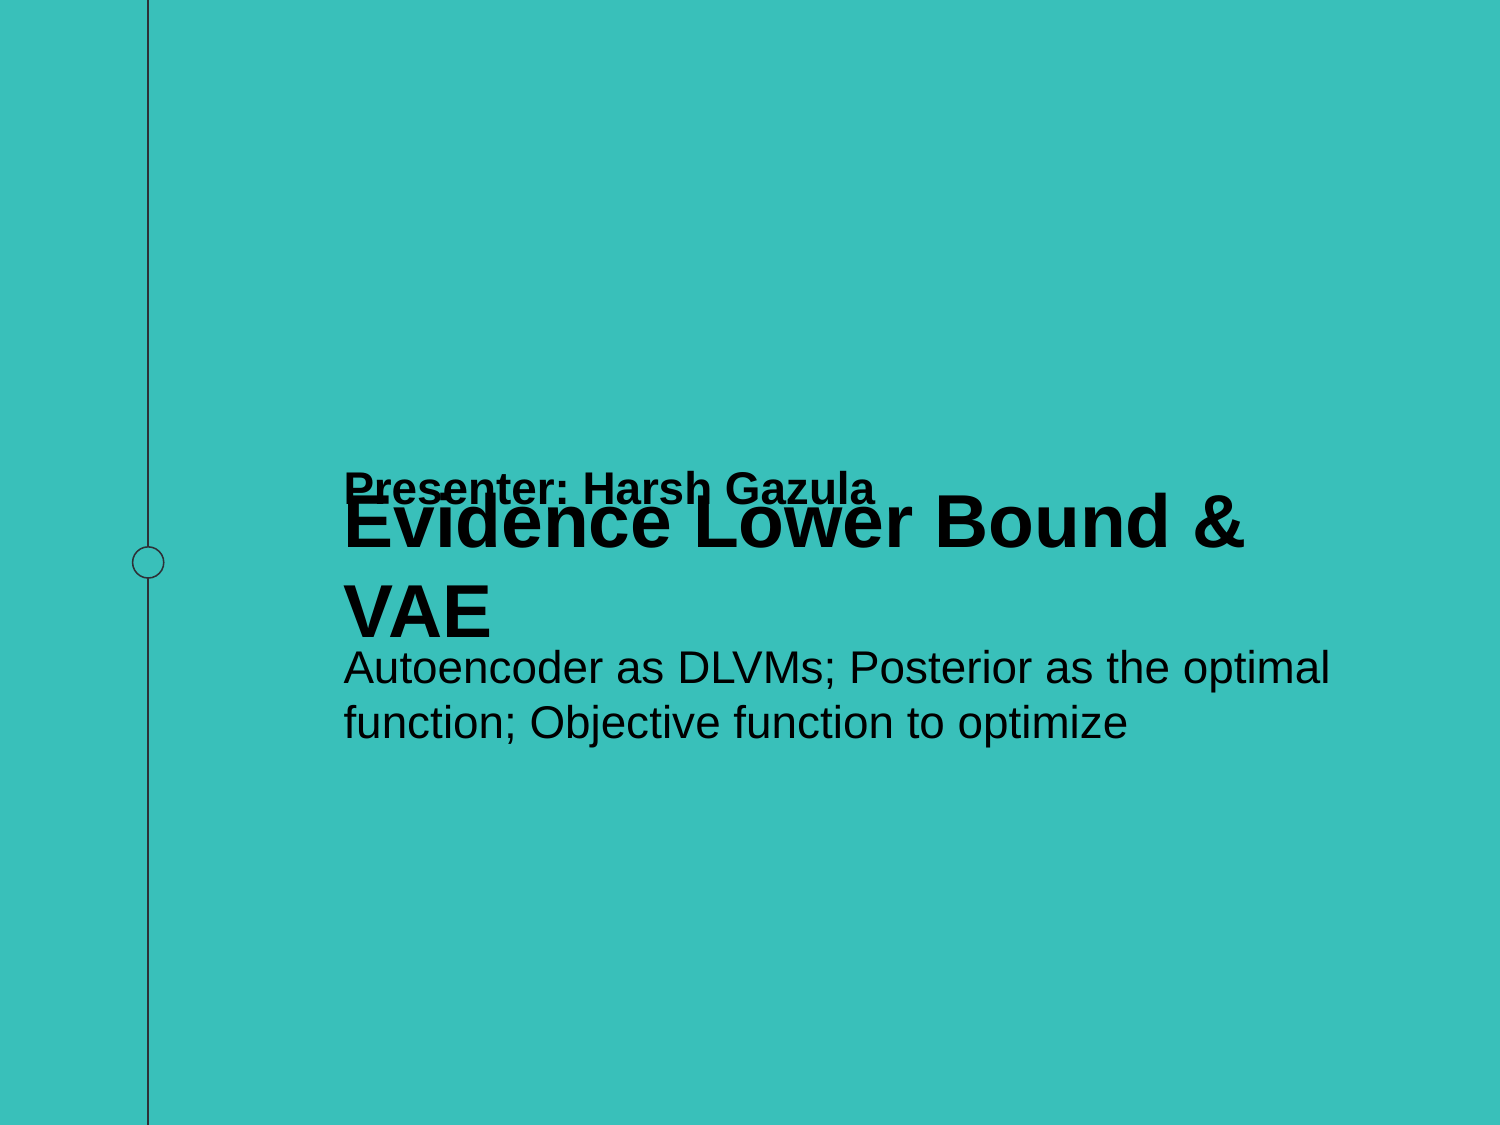

Presenter: Harsh Gazula
Evidence Lower Bound & VAE
Autoencoder as DLVMs; Posterior as the optimal function; Objective function to optimize